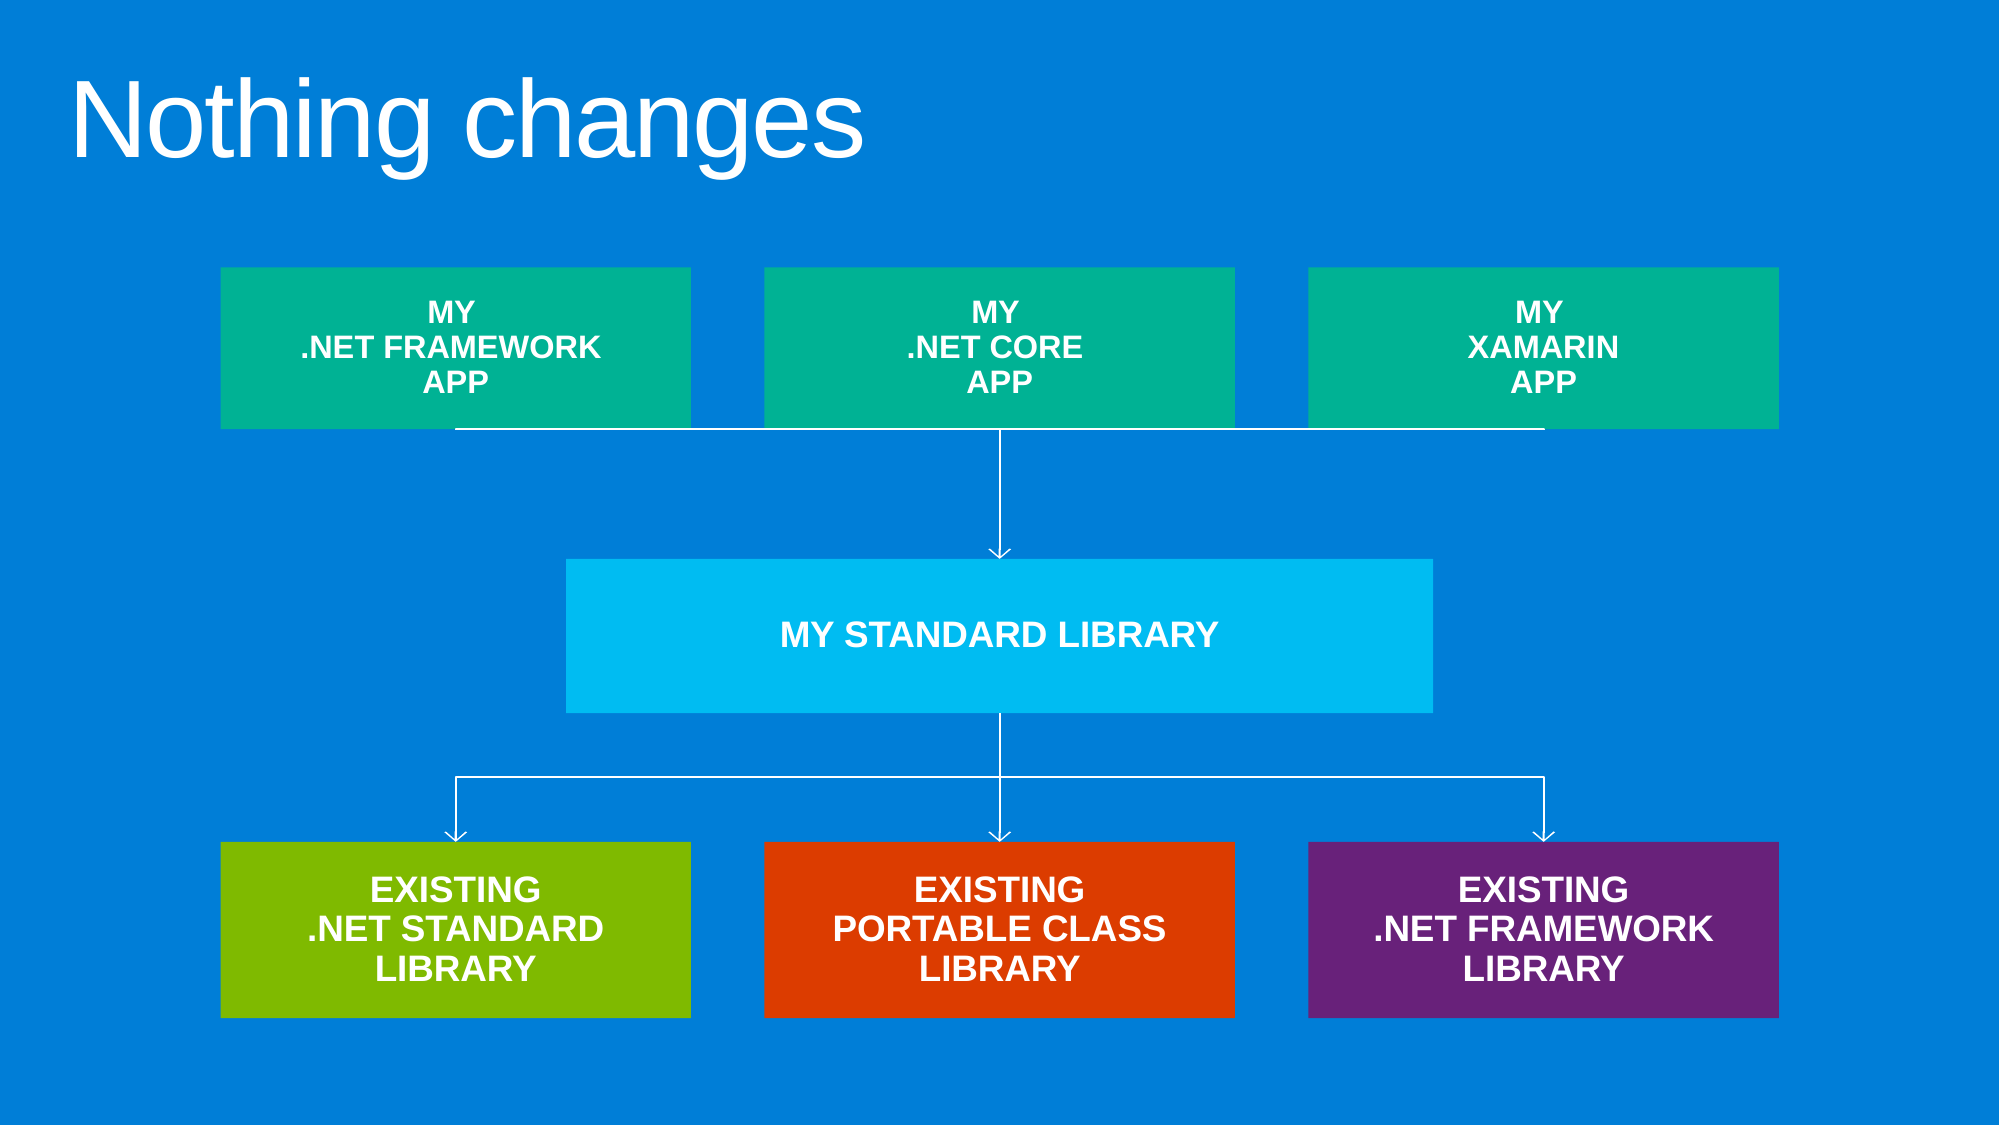

# Nothing changes
MY
.NET FRAMEWORK
APP
MY
.NET CORE
APP
MY
XAMARIN
APP
MY STANDARD LIBRARY
EXISTING
.NET STANDARD LIBRARY
EXISTING
PORTABLE CLASS LIBRARY
EXISTING
.NET FRAMEWORK LIBRARY